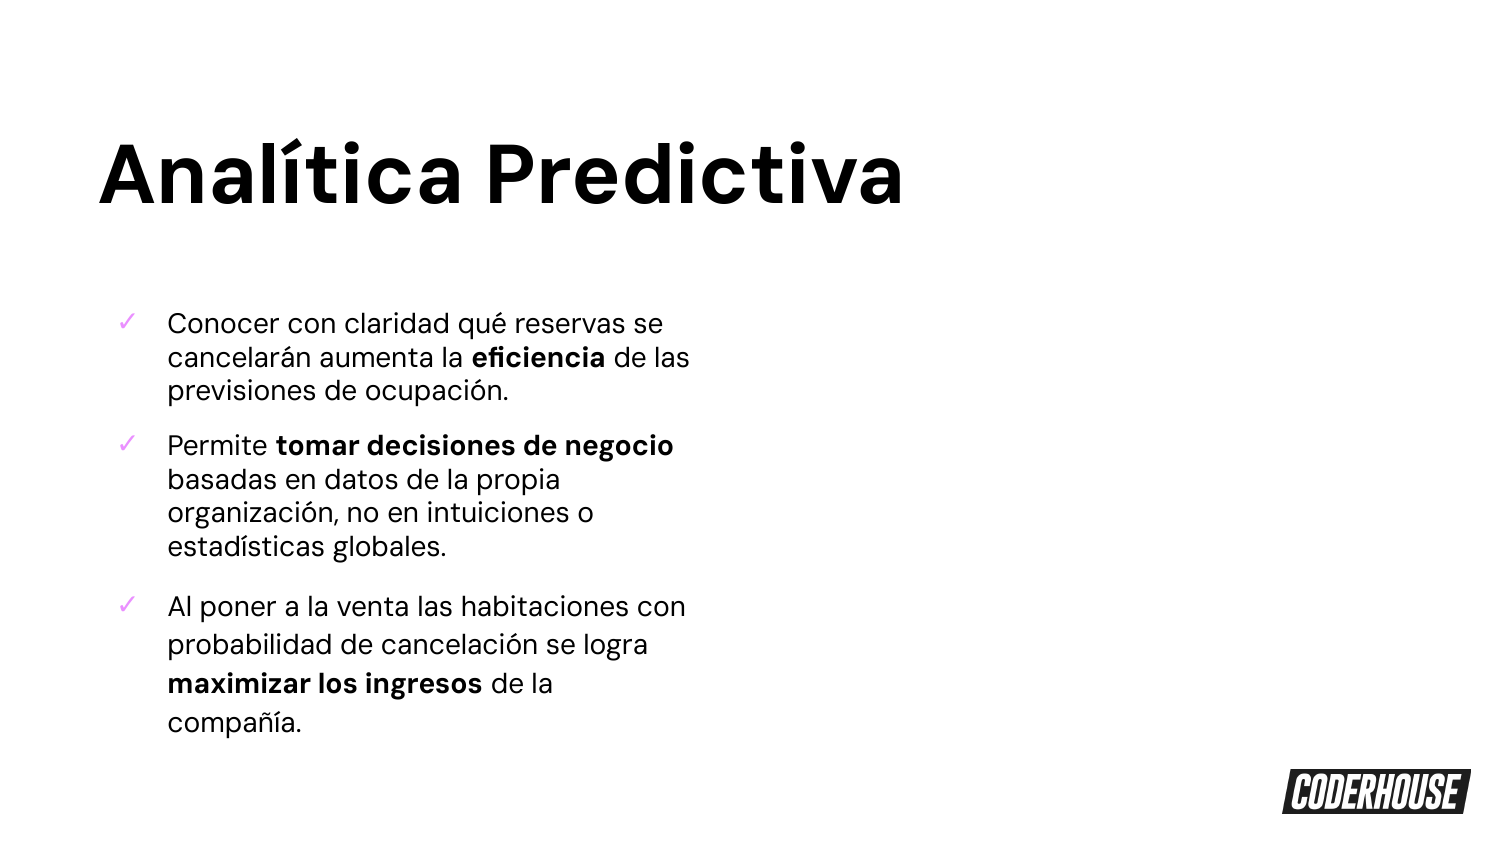

Analítica Predictiva
Conocer con claridad qué reservas se cancelarán aumenta la eficiencia de las previsiones de ocupación.
Permite tomar decisiones de negocio basadas en datos de la propia organización, no en intuiciones o estadísticas globales.
Al poner a la venta las habitaciones con probabilidad de cancelación se logra maximizar los ingresos de la compañía.